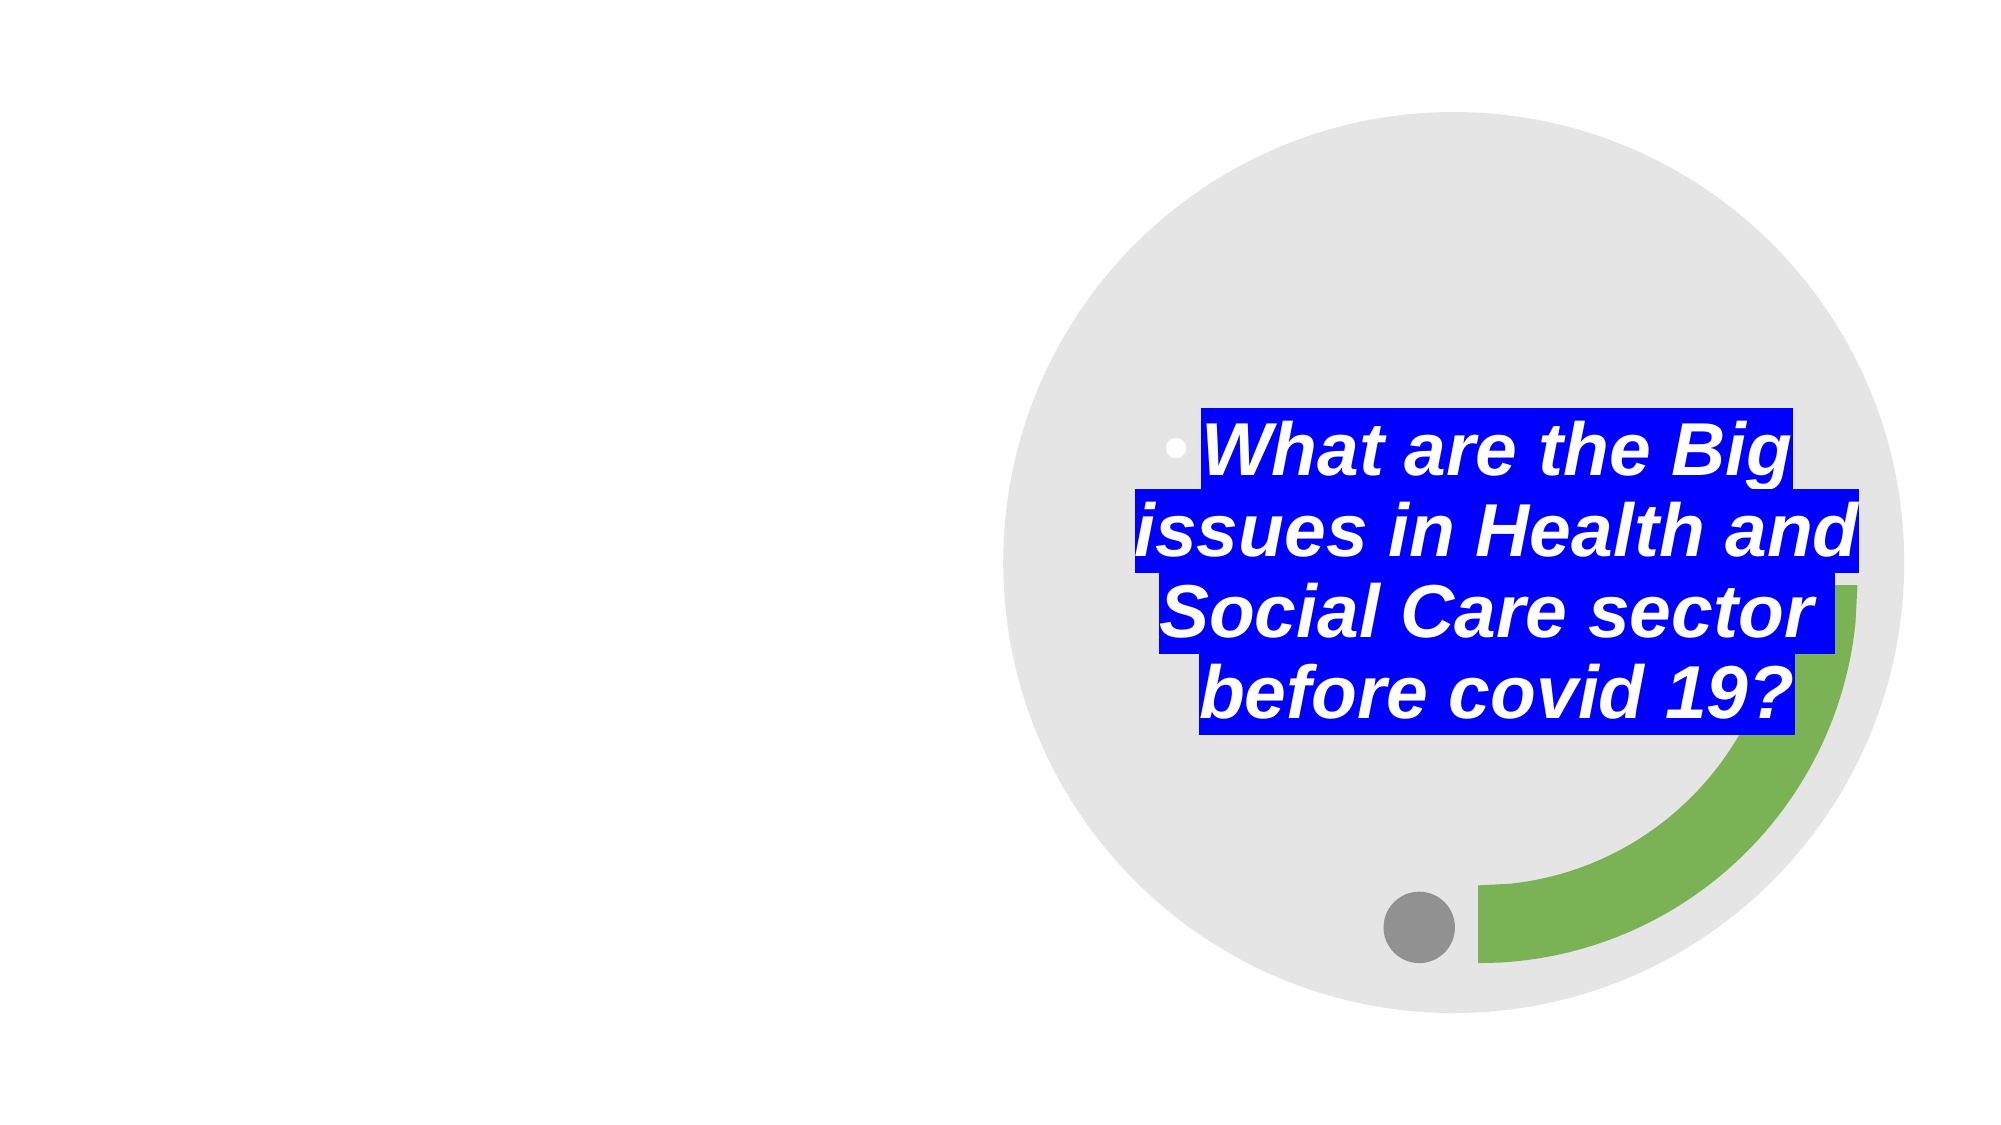

What are the Big issues in Health and Social Care sector  before covid 19?